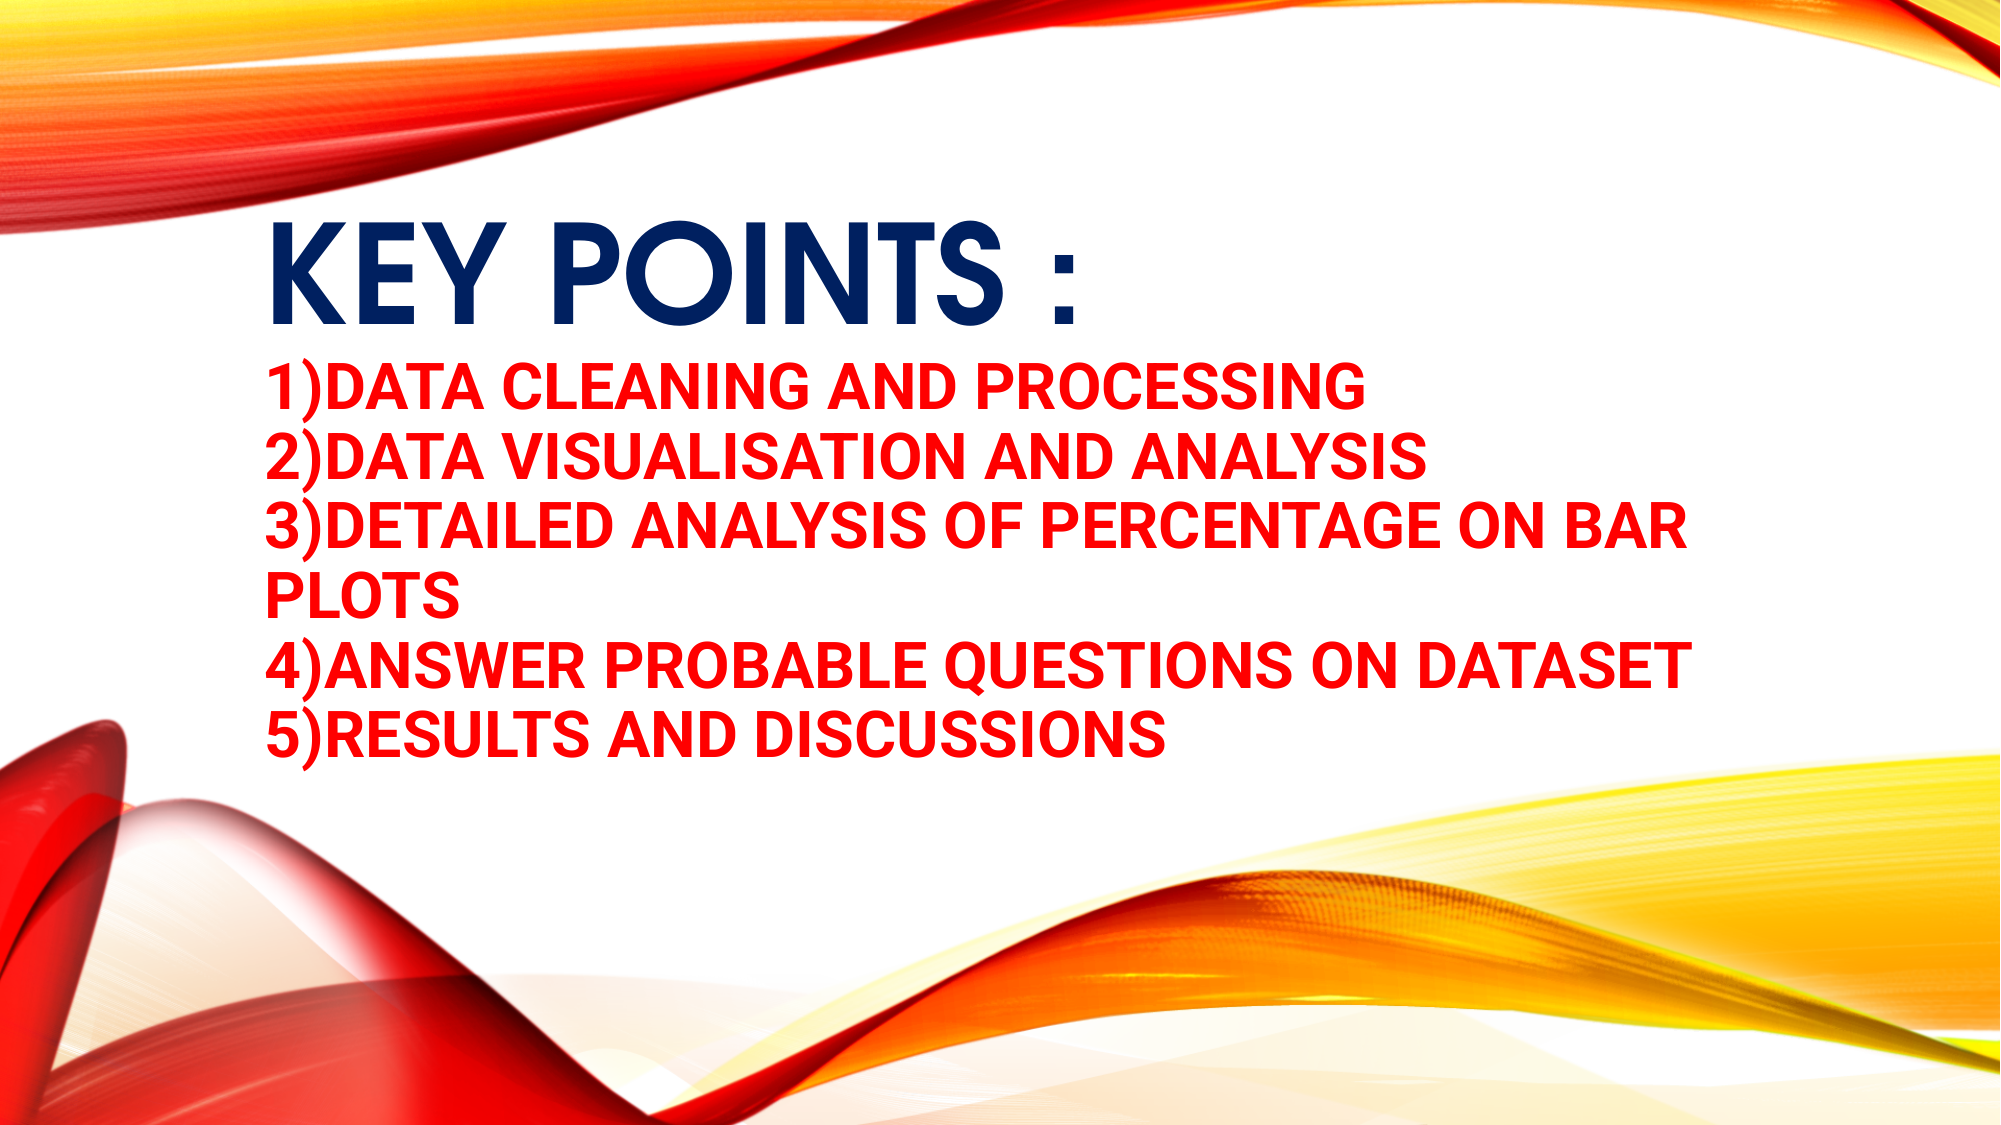

# KEY POINTS : 1)DATA CLEANING AND PROCESSING 2)DATA VISUALISATION AND ANALYSIS 3)DETAILED ANALYSIS OF PERCENTAGE ON BAR PLOTS 4)ANSWER PROBABLE QUESTIONS ON DATASET 5)RESULTS AND DISCUSSIONS